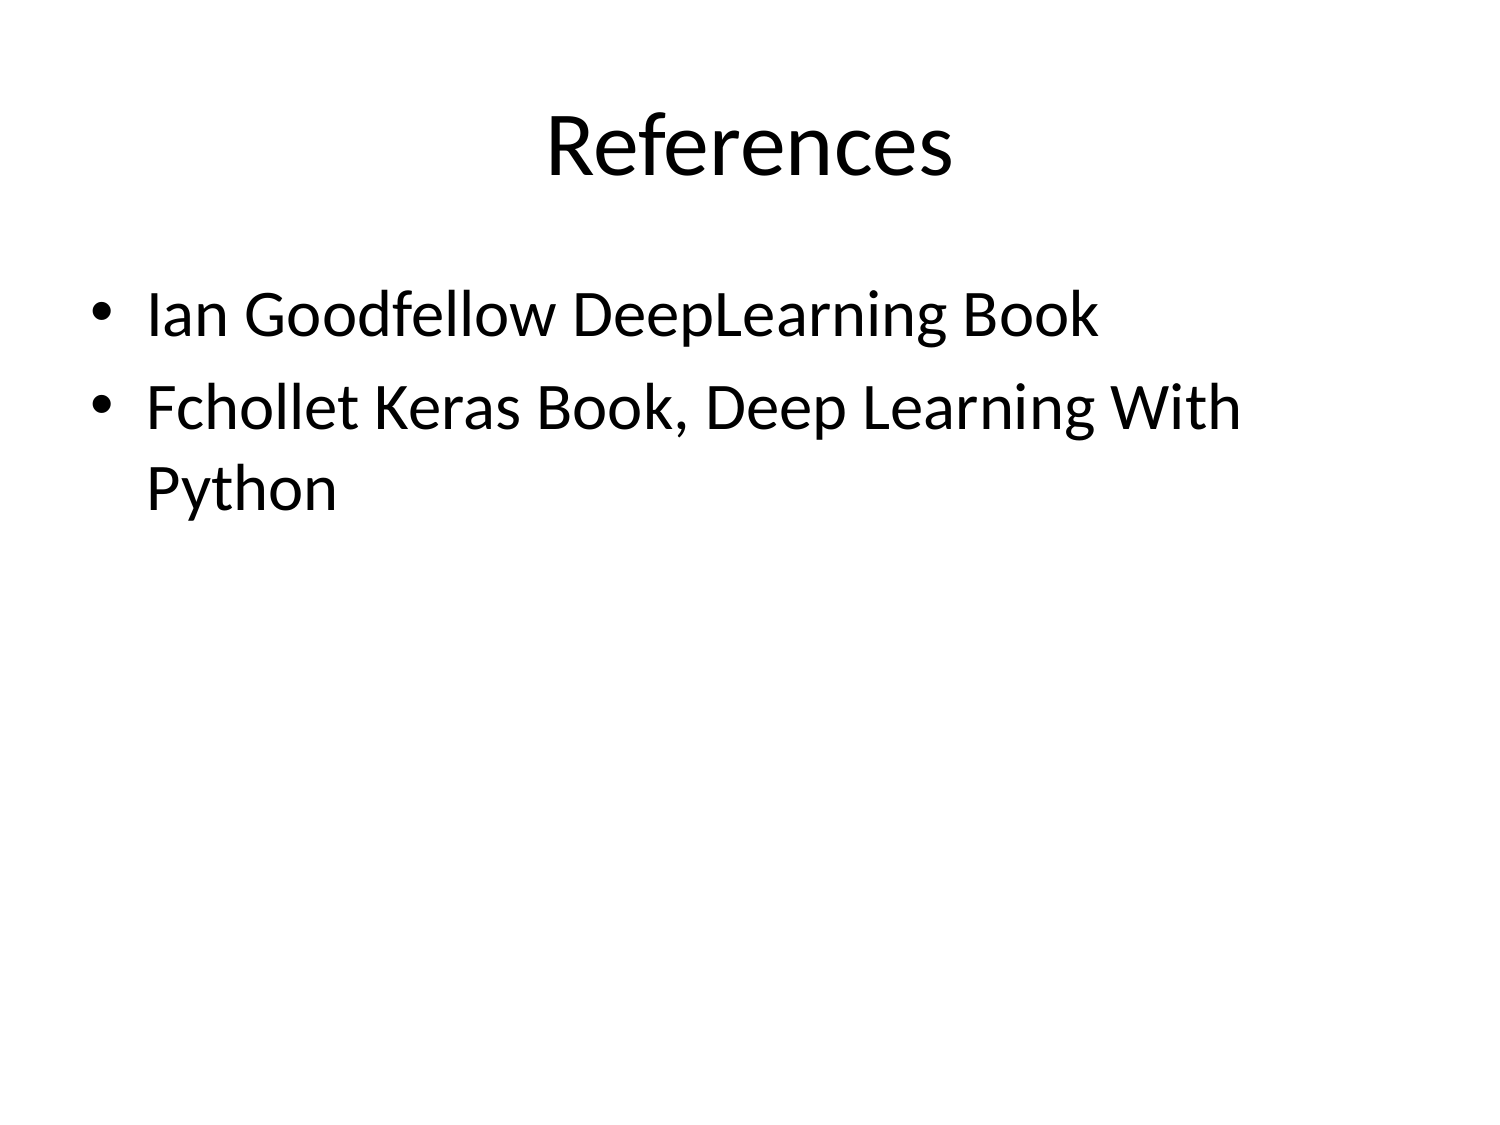

# References
Ian Goodfellow DeepLearning Book
Fchollet Keras Book, Deep Learning With Python